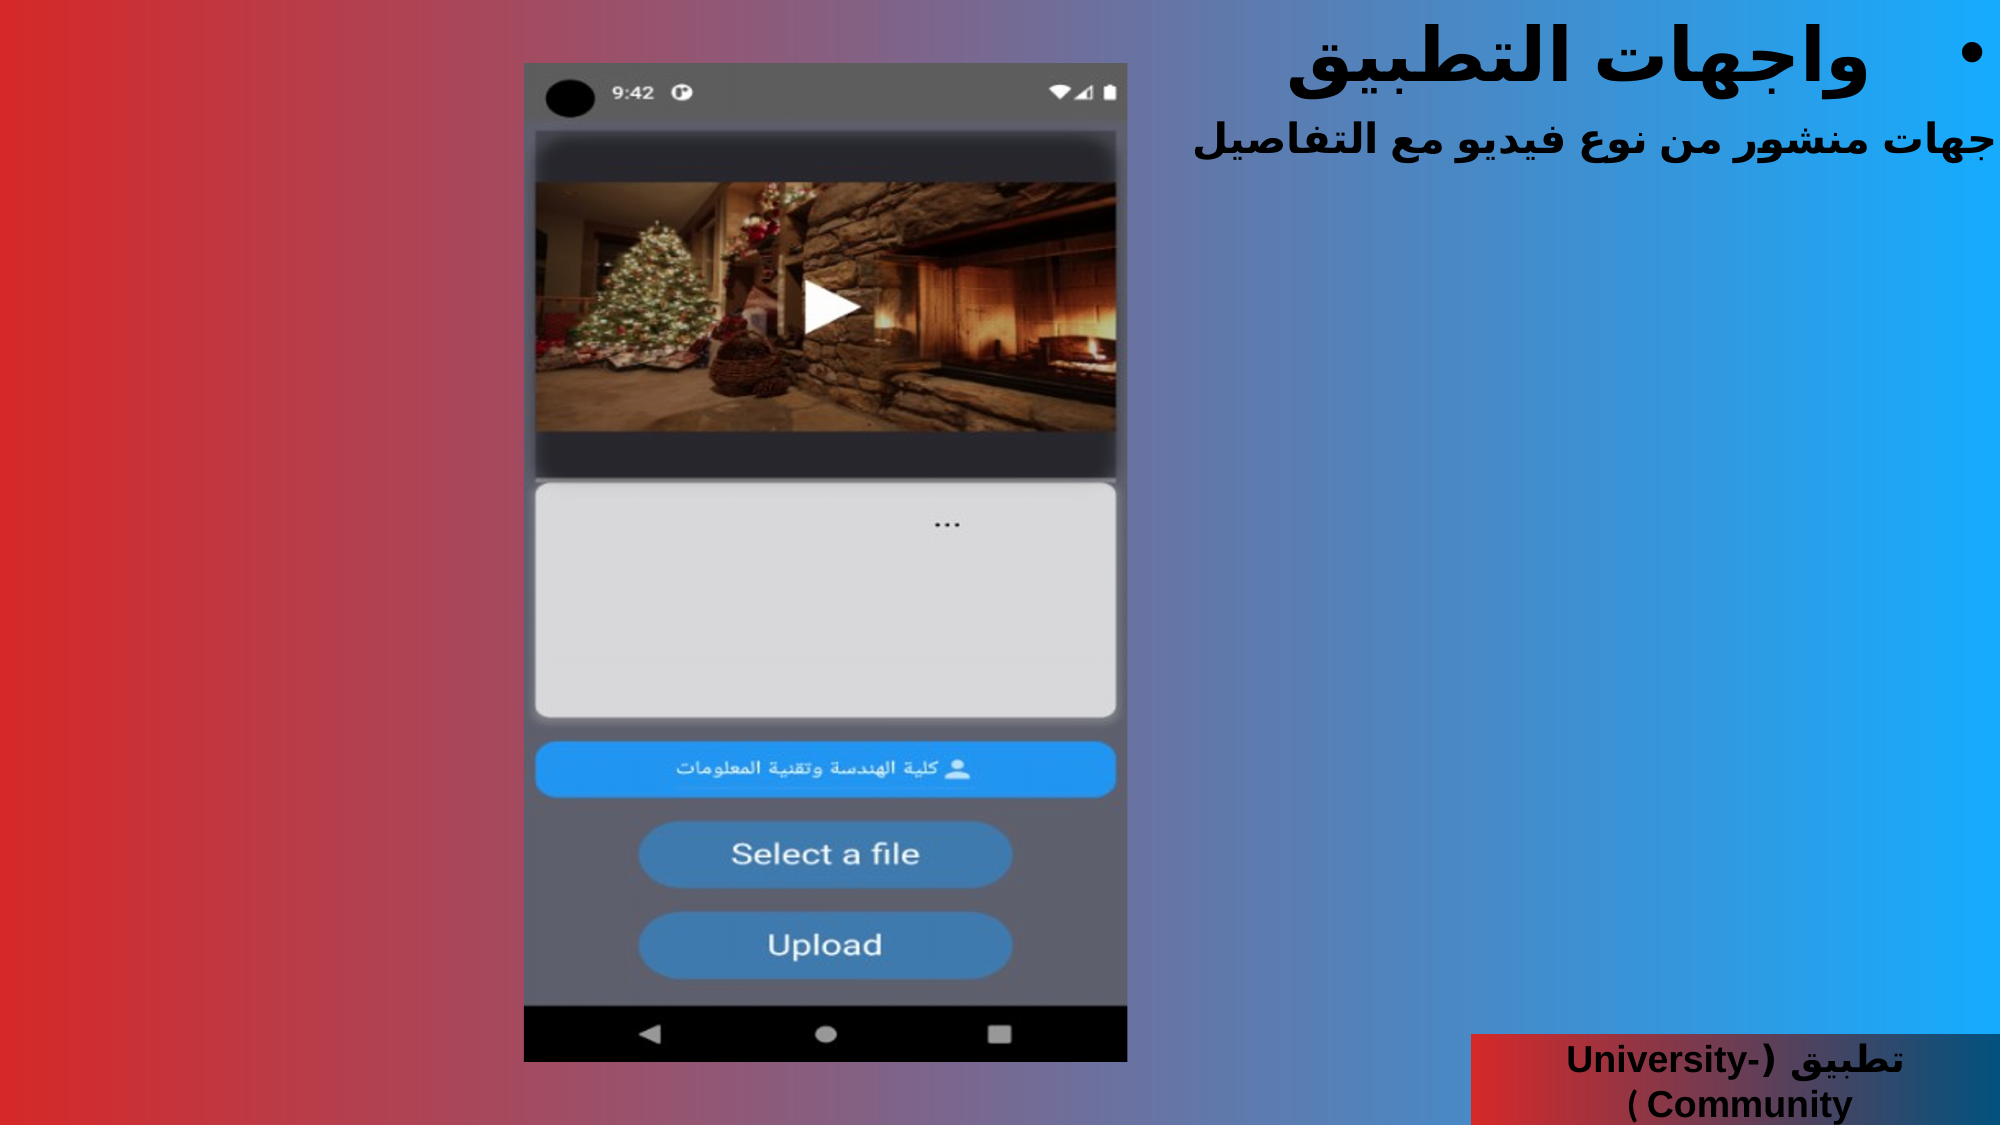

واجهات التطبيق

واجهات منشور من نوع فيديو مع التفاصيل
تطبيق (University-Community )